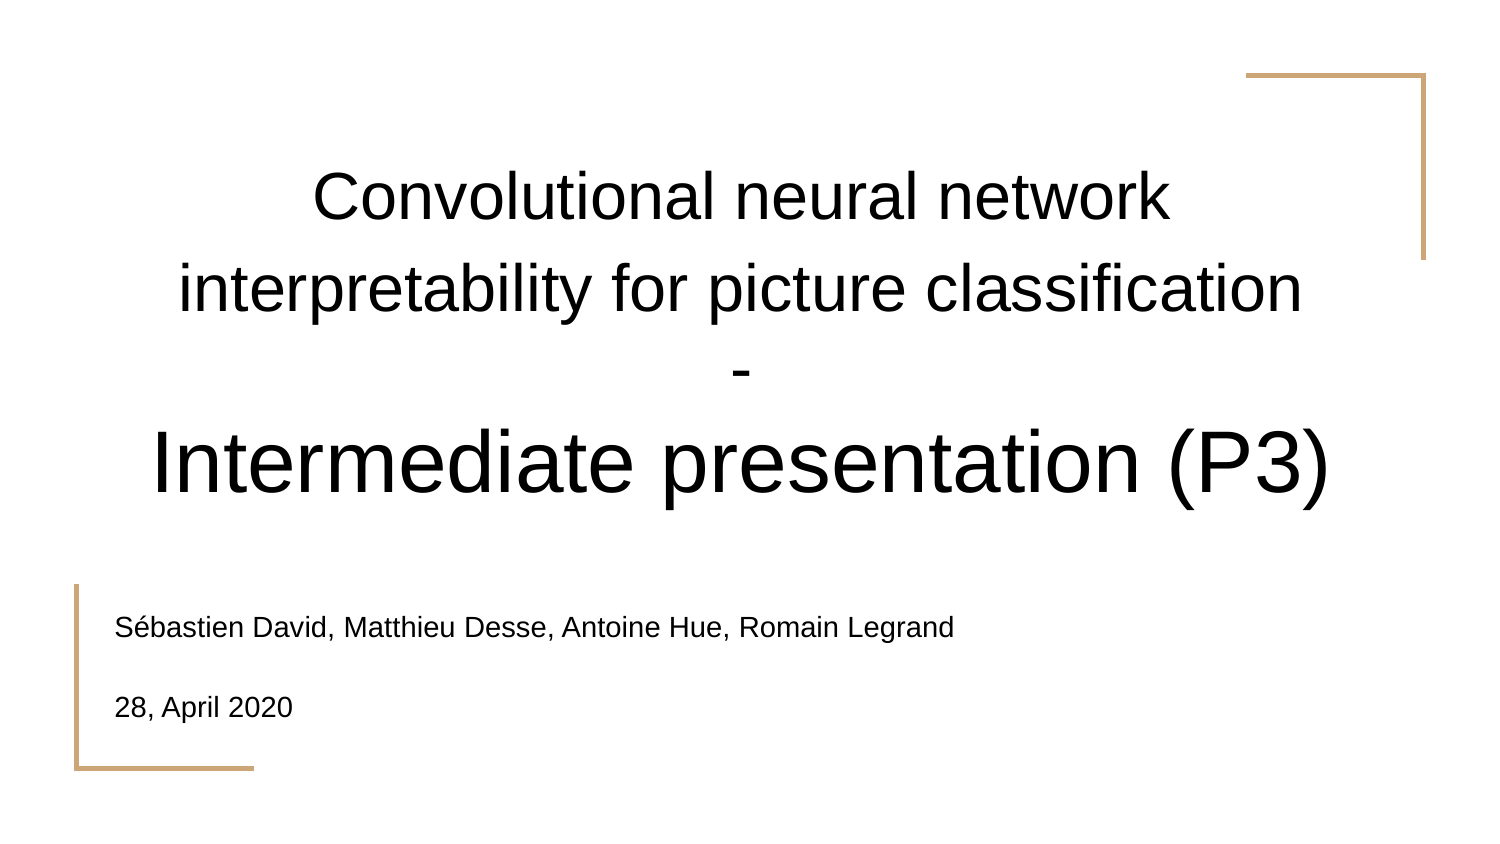

# Convolutional neural network interpretability for picture classification
-
Intermediate presentation (P3)

Sébastien David, Matthieu Desse, Antoine Hue, Romain Legrand

28, April 2020